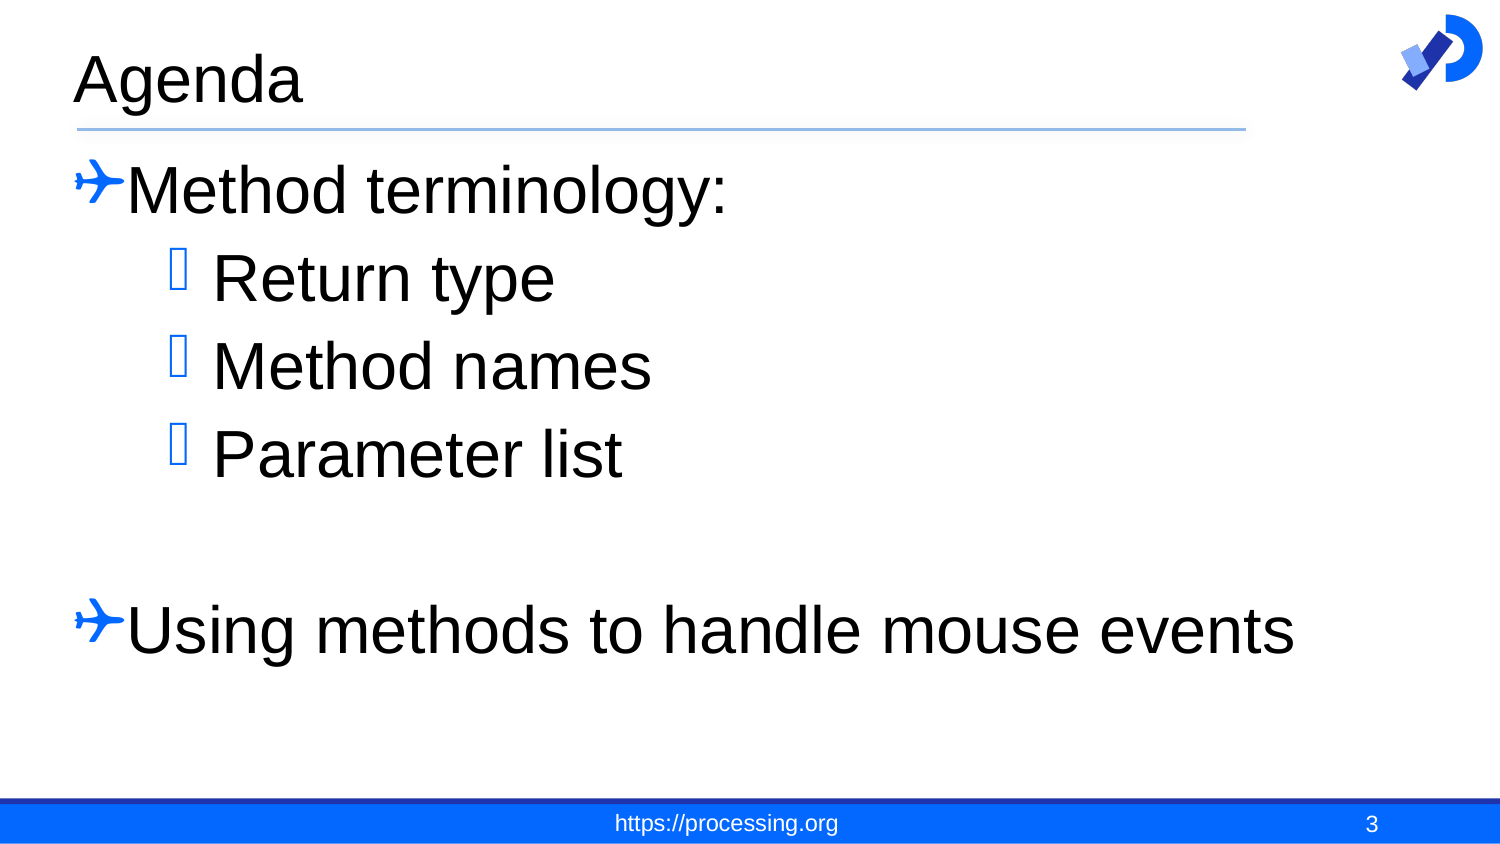

# Agenda
Method terminology:
Return type
Method names
Parameter list

Using methods to handle mouse events

3
https://processing.org